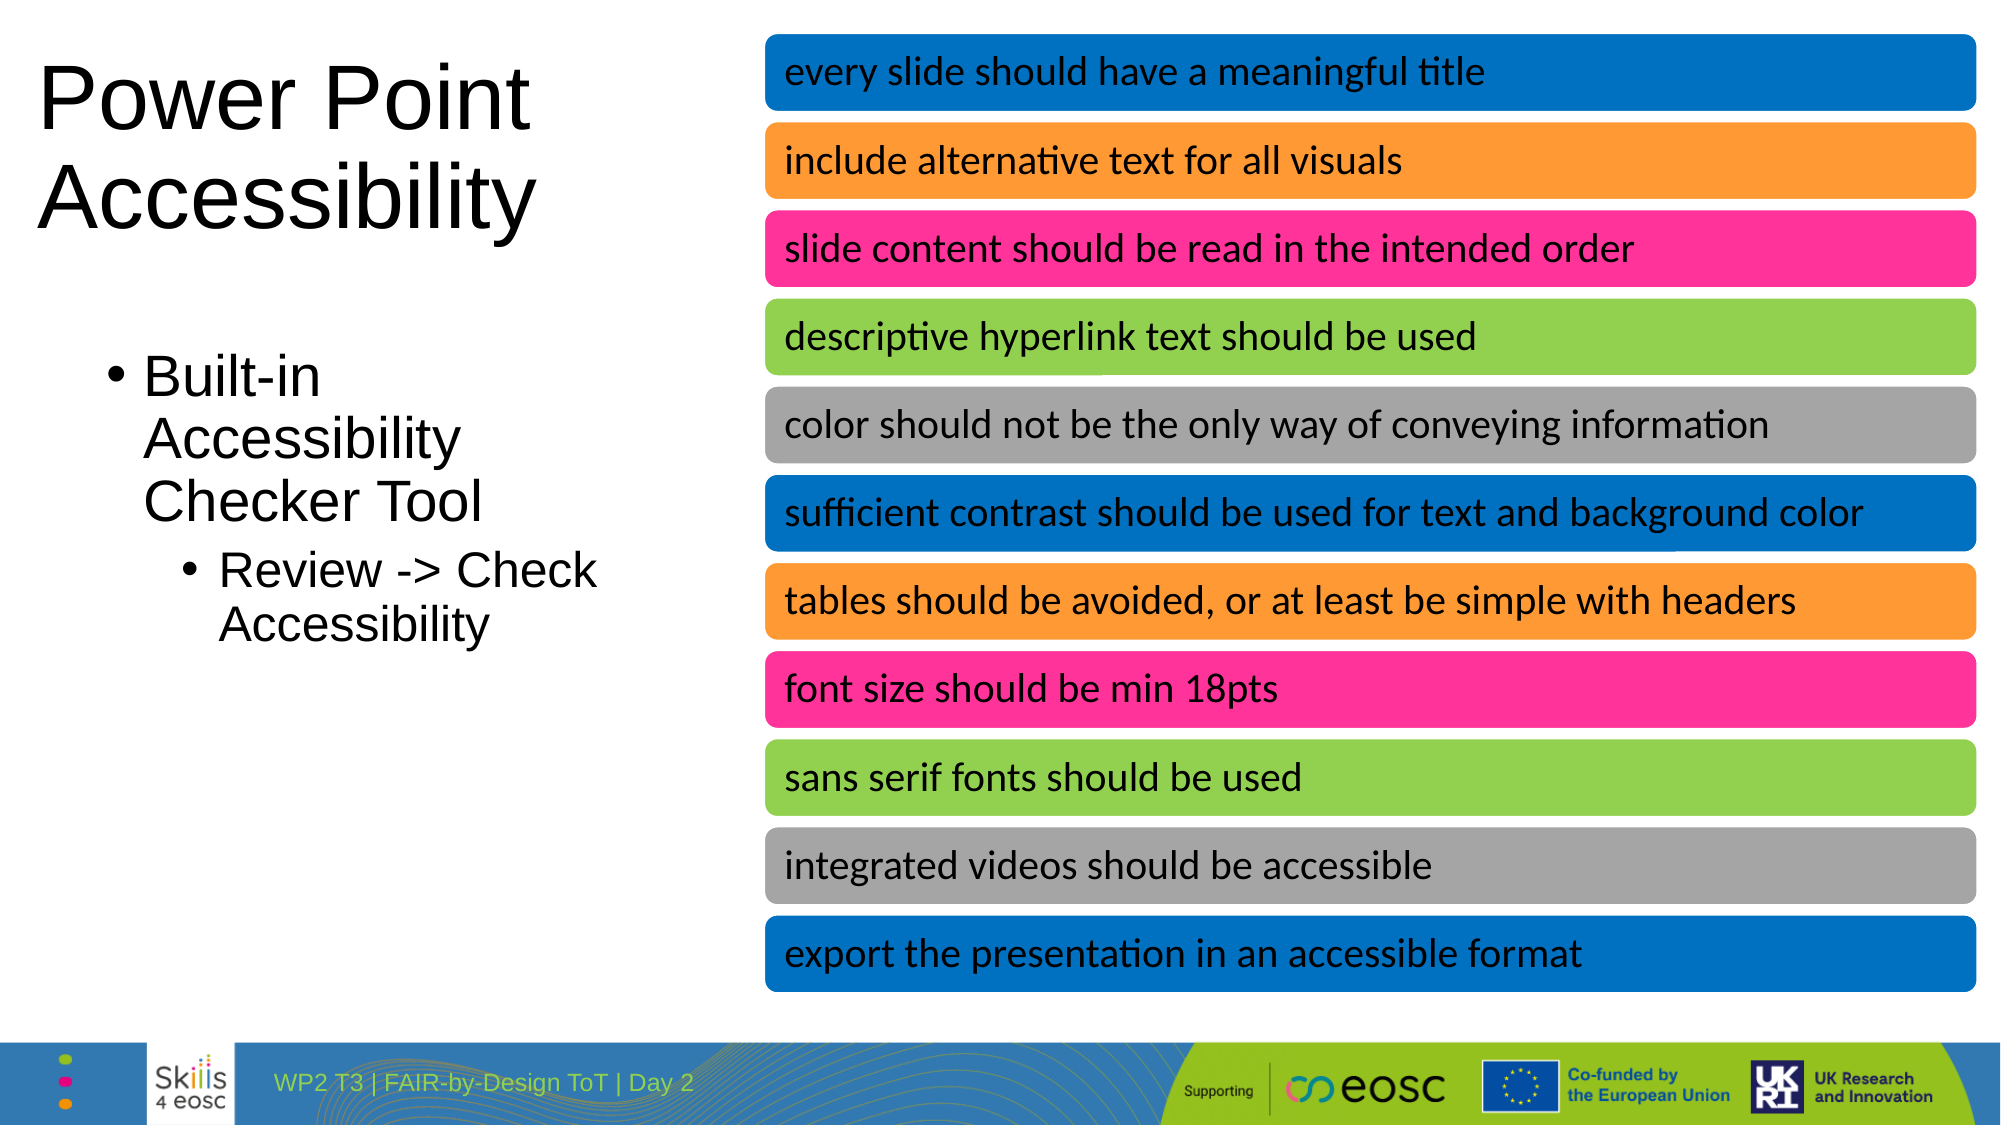

every slide should have a meaningful title
include alternative text for all visuals
slide content should be read in the intended order
descriptive hyperlink text should be used
color should not be the only way of conveying information
sufficient contrast should be used for text and background color
tables should be avoided, or at least be simple with headers
font size should be min 18pts
sans serif fonts should be used
integrated videos should be accessible
export the presentation in an accessible format
# Power Point Accessibility
Built-in Accessibility Checker Tool
Review -> Check Accessibility
WP2 T3 | FAIR-by-Design ToT | Day 2